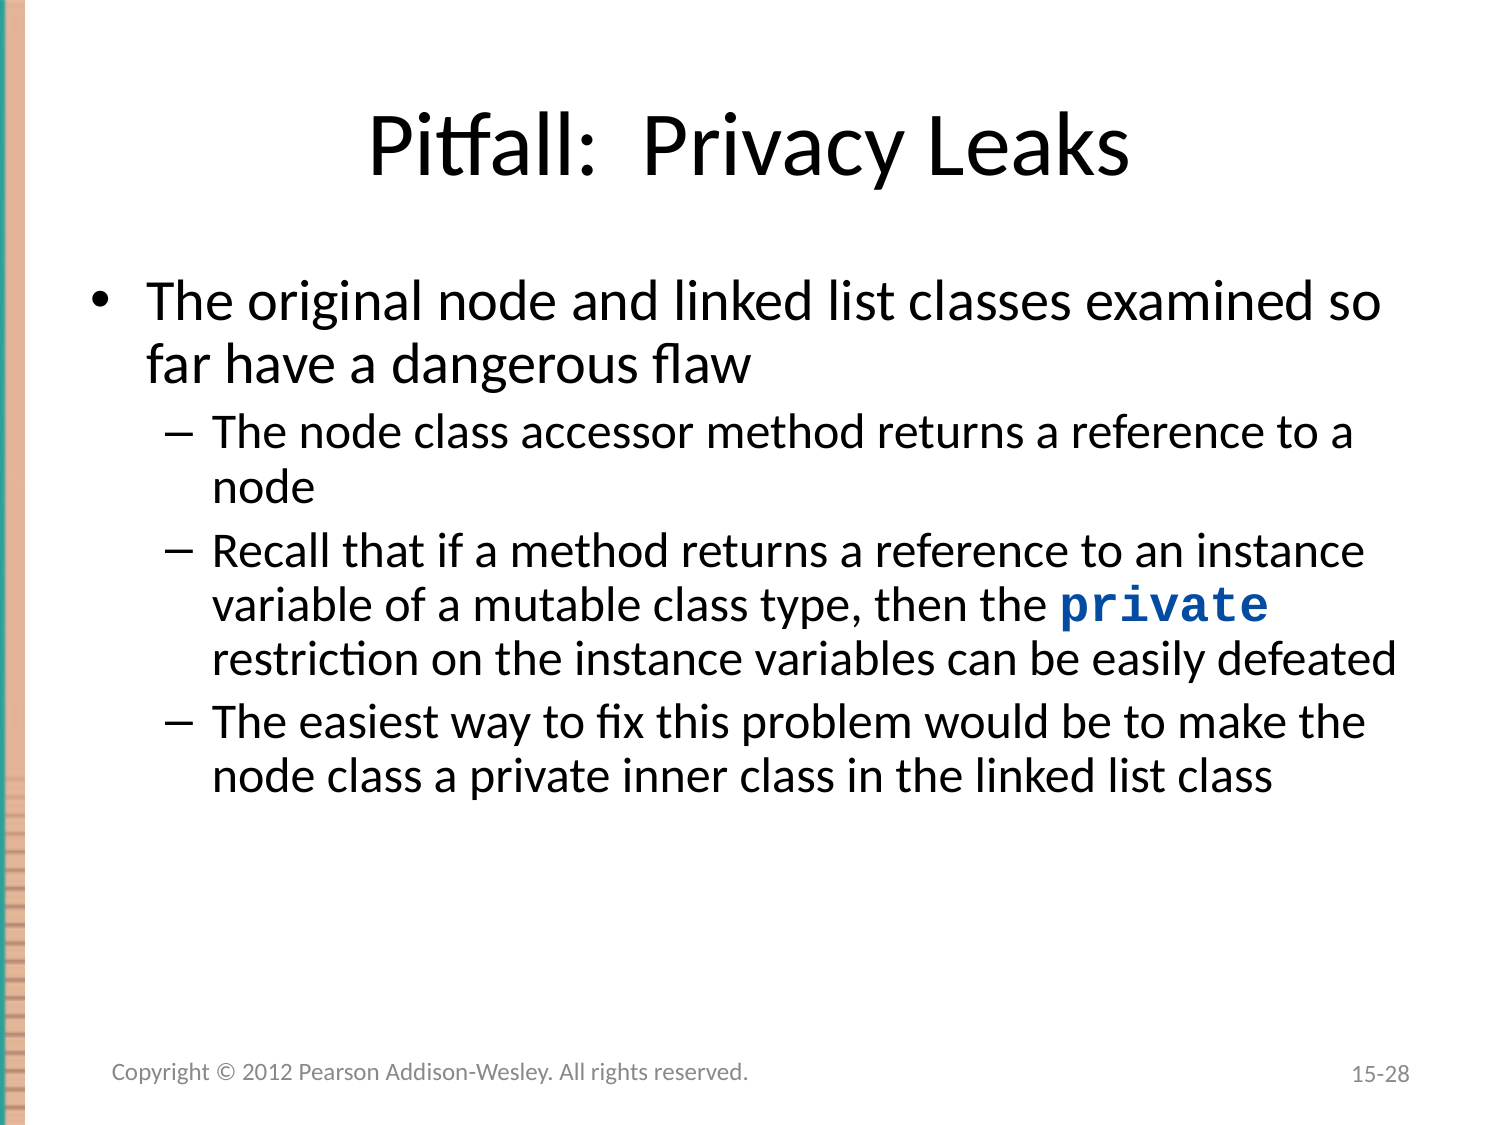

# Pitfall:  Privacy Leaks
The original node and linked list classes examined so far have a dangerous flaw
The node class accessor method returns a reference to a node
Recall that if a method returns a reference to an instance variable of a mutable class type, then the private restriction on the instance variables can be easily defeated
The easiest way to fix this problem would be to make the node class a private inner class in the linked list class
Copyright © 2012 Pearson Addison-Wesley. All rights reserved.
15-28